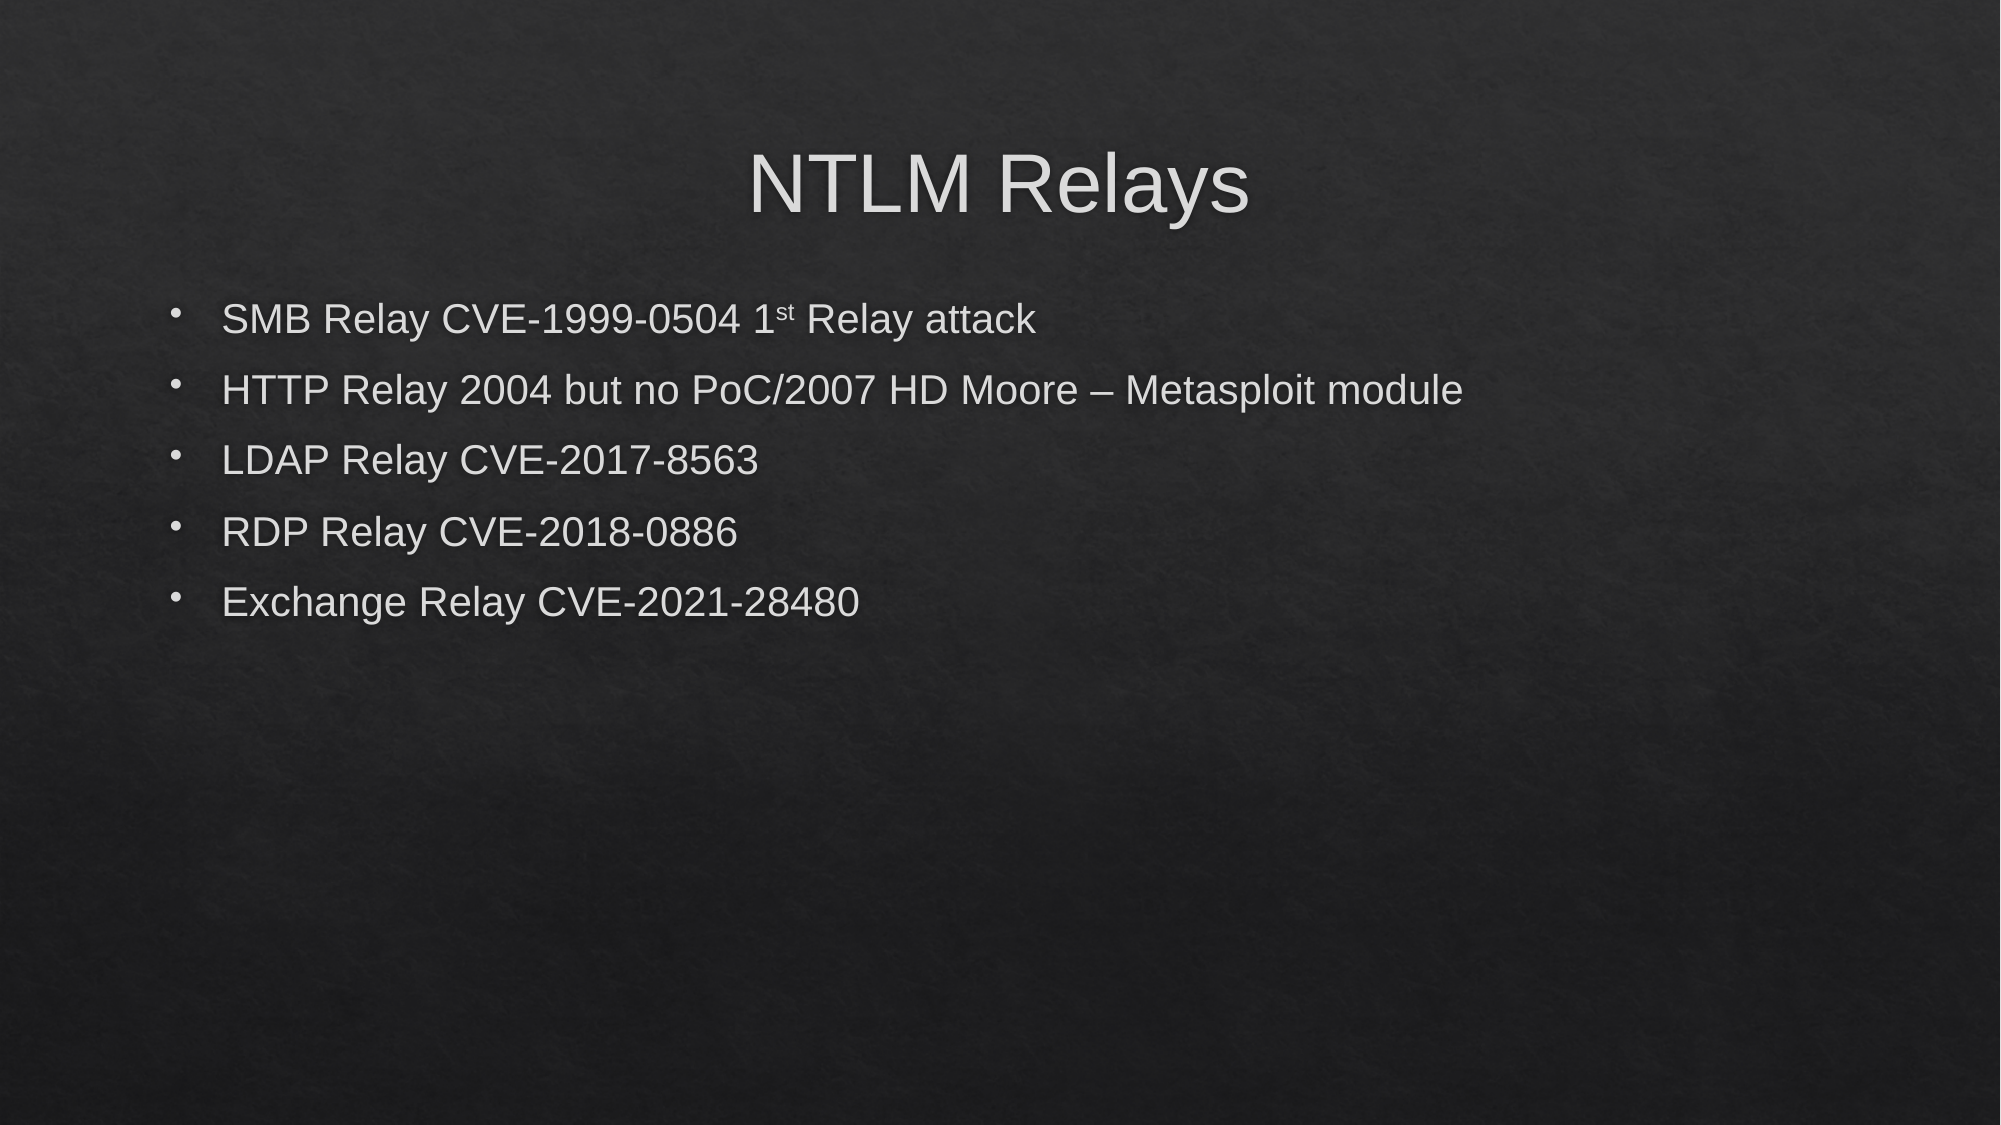

# NTLM Relays
SMB Relay CVE-1999-0504 1st Relay attack
HTTP Relay 2004 but no PoC/2007 HD Moore – Metasploit module
LDAP Relay CVE-2017-8563
RDP Relay CVE-2018-0886
Exchange Relay CVE-2021-28480